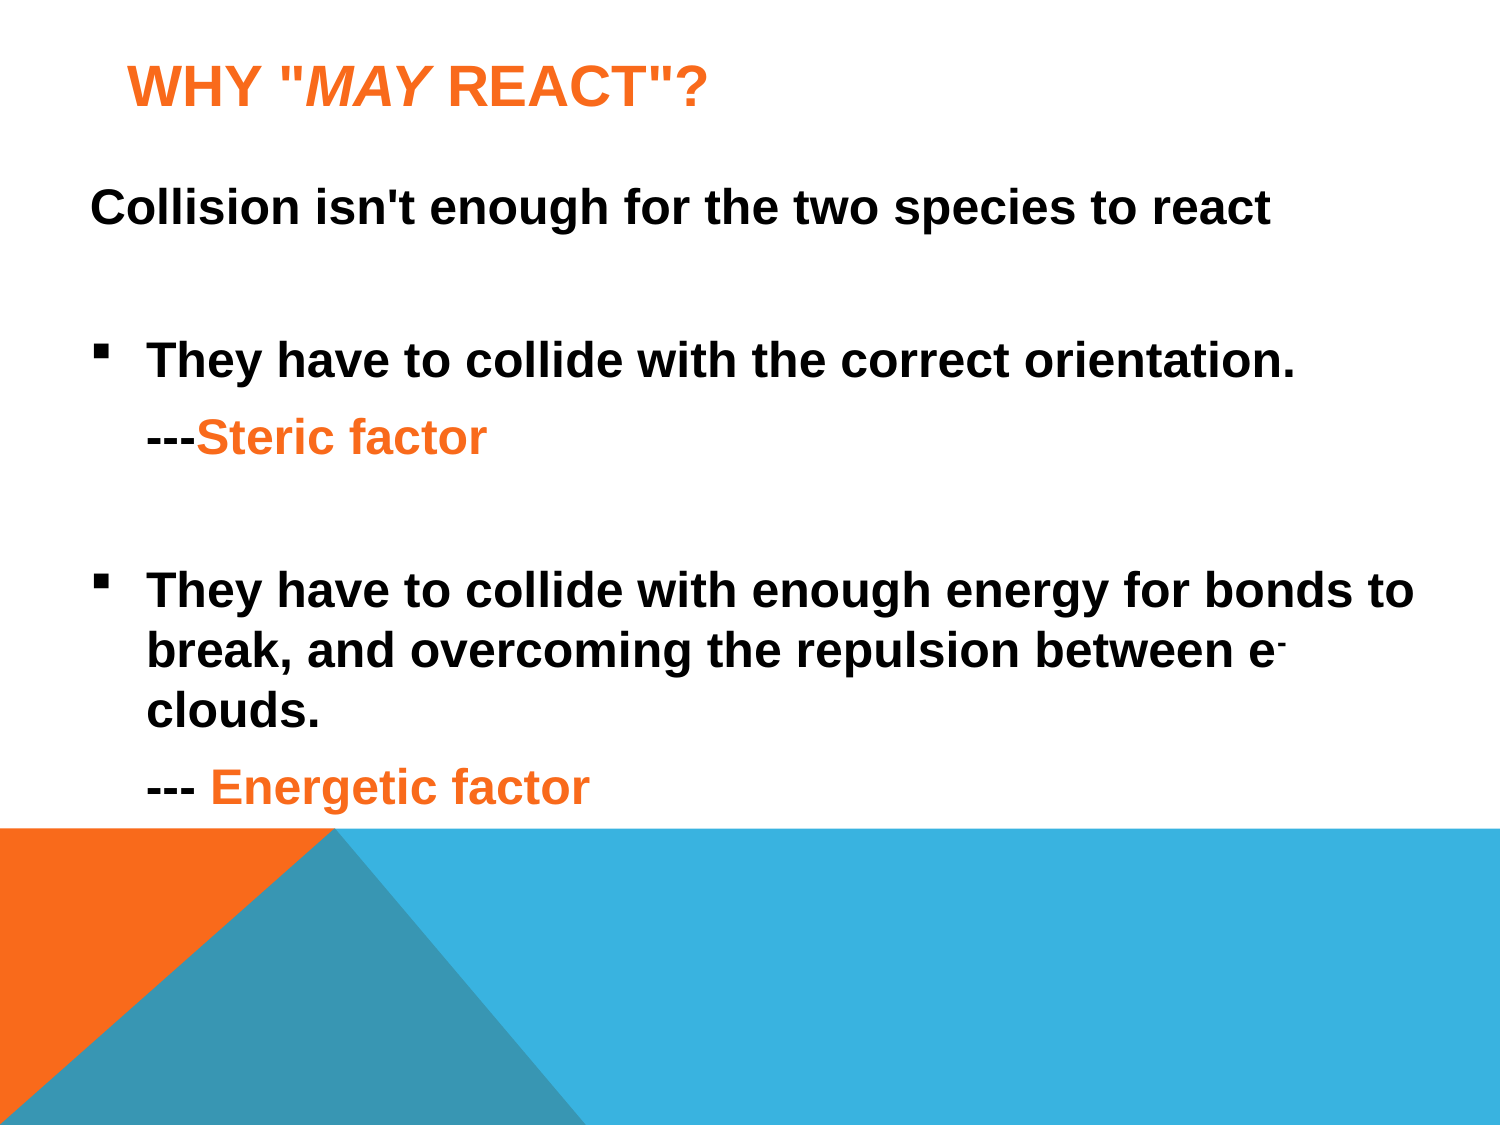

Why "may react"?
Collision isn't enough for the two species to react

They have to collide with the correct orientation.
    ---Steric factor

They have to collide with enough energy for bonds to break, and overcoming the repulsion between e- clouds.
    --- Energetic factor